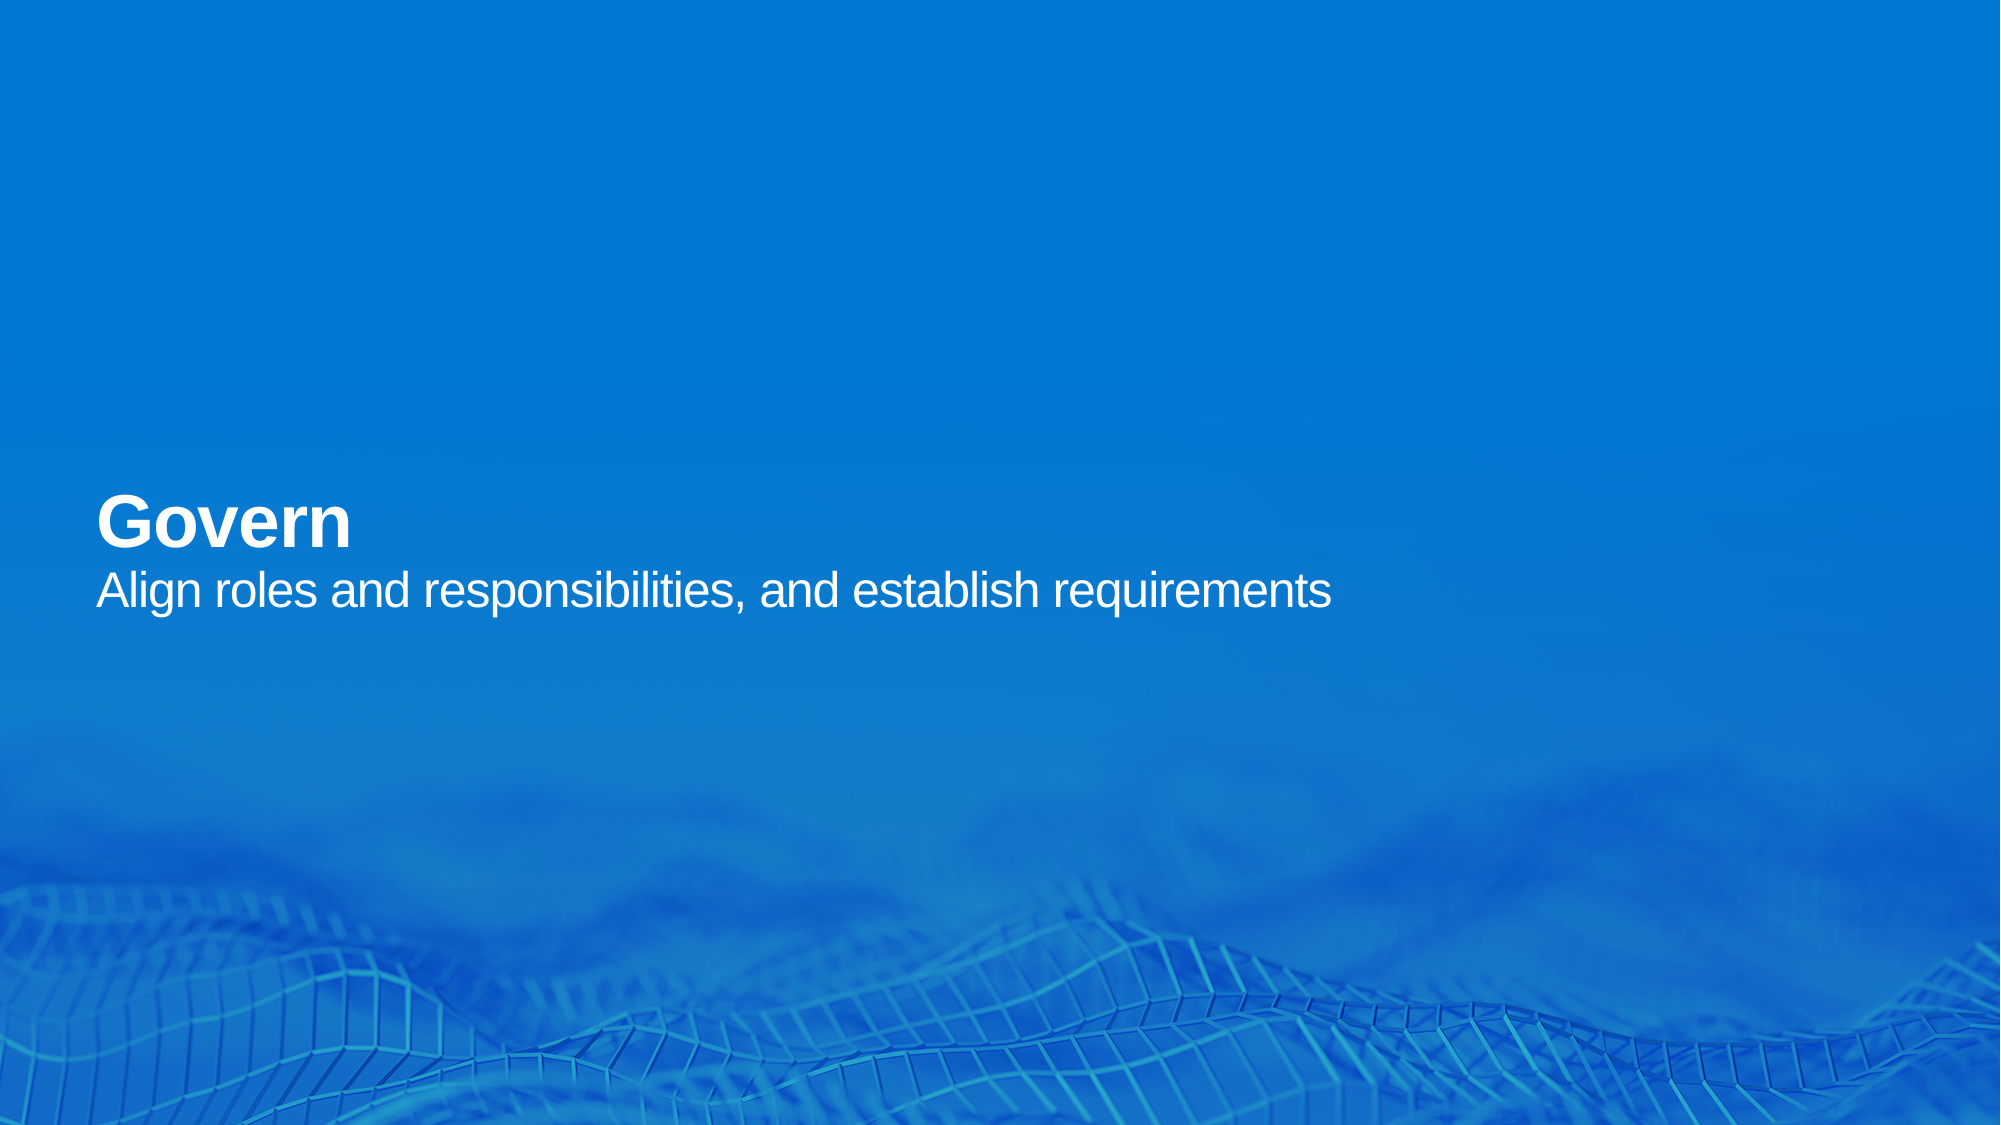

# Govern Align roles and responsibilities, and establish requirements